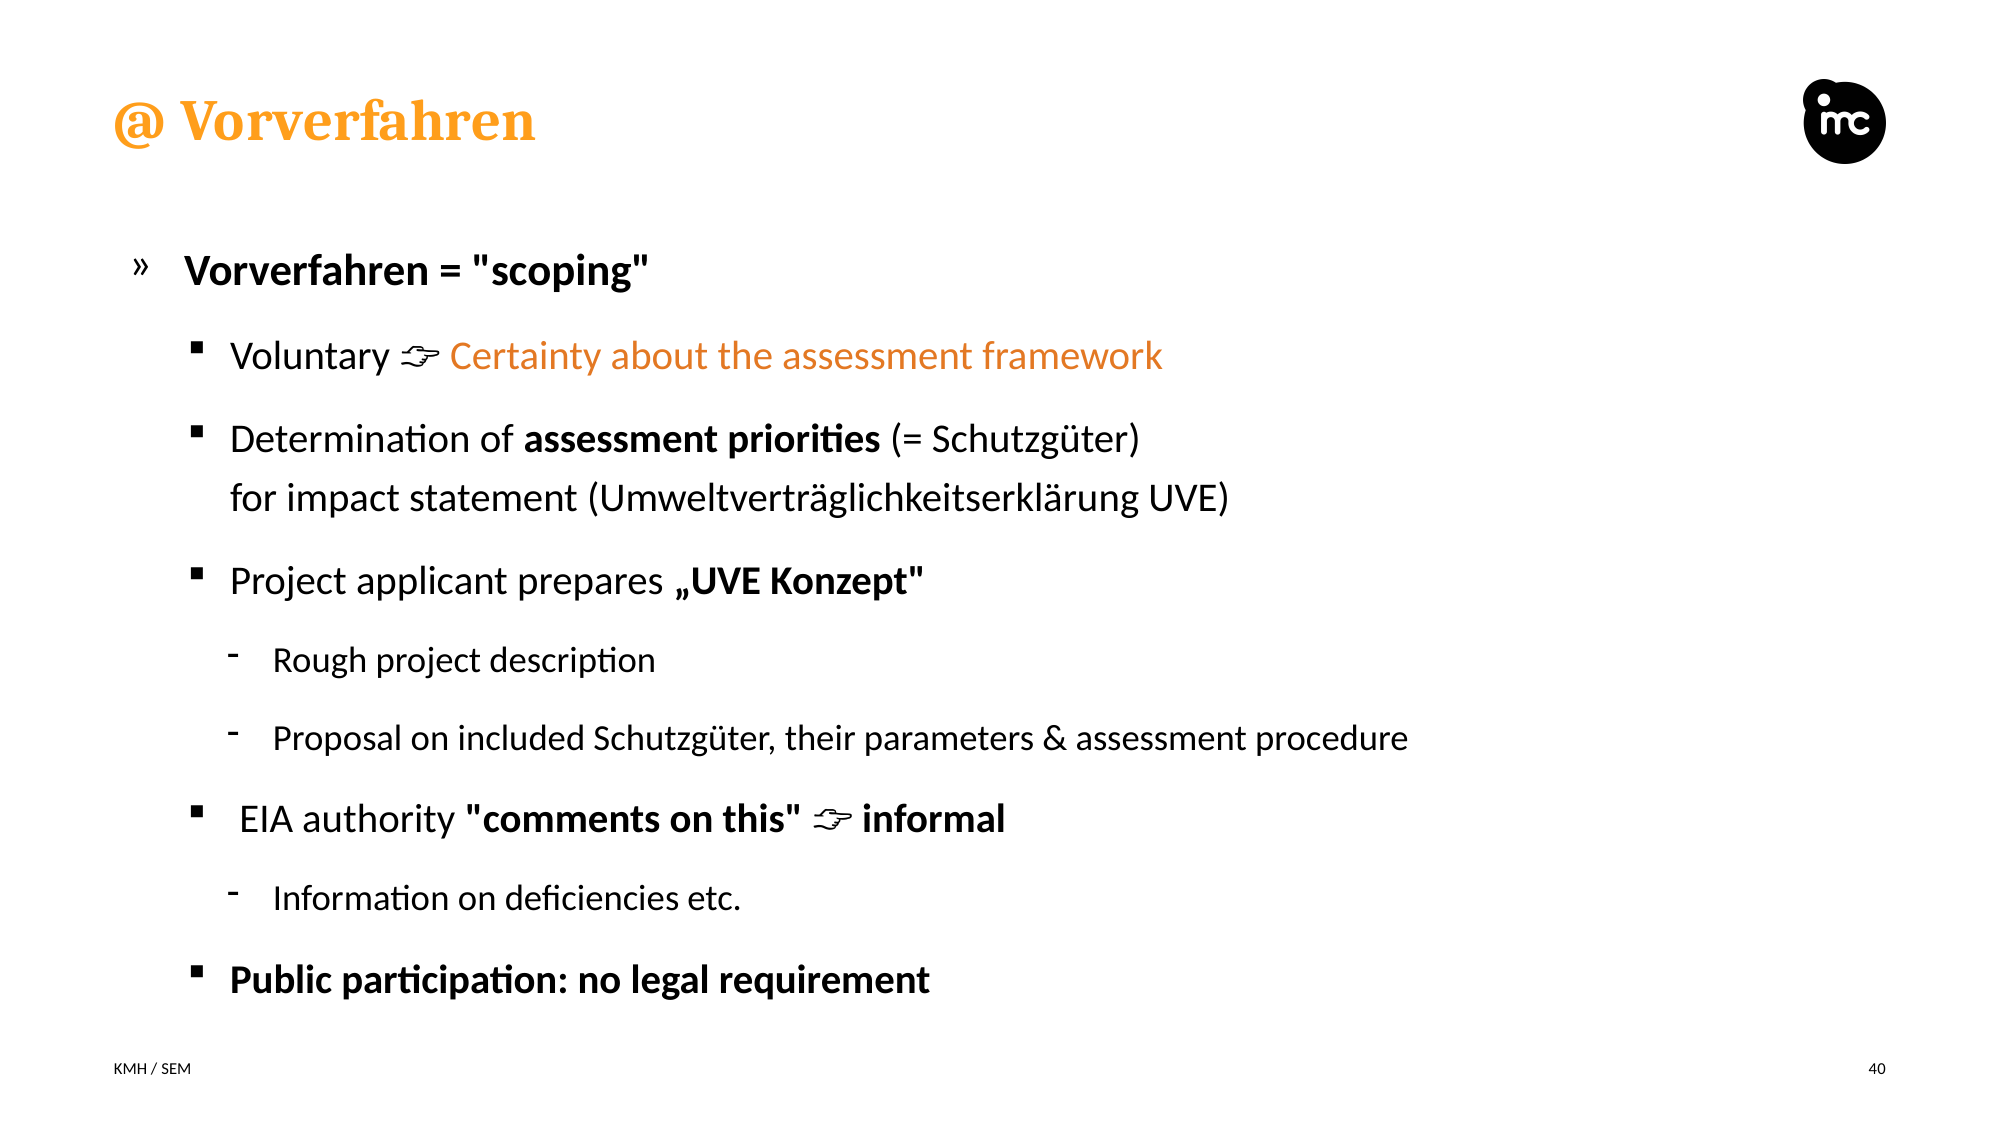

# @ Vorverfahren
Vorverfahren = "scoping"
Voluntary 👉 Certainty about the assessment framework
Determination of assessment priorities (= Schutzgüter)
for impact statement (Umweltverträglichkeitserklärung UVE)
Project applicant prepares „UVE Konzept"
Rough project description
Proposal on included Schutzgüter, their parameters & assessment procedure
 EIA authority "comments on this" 👉 informal
Information on deficiencies etc.
Public participation: no legal requirement
KMH / SEM

40